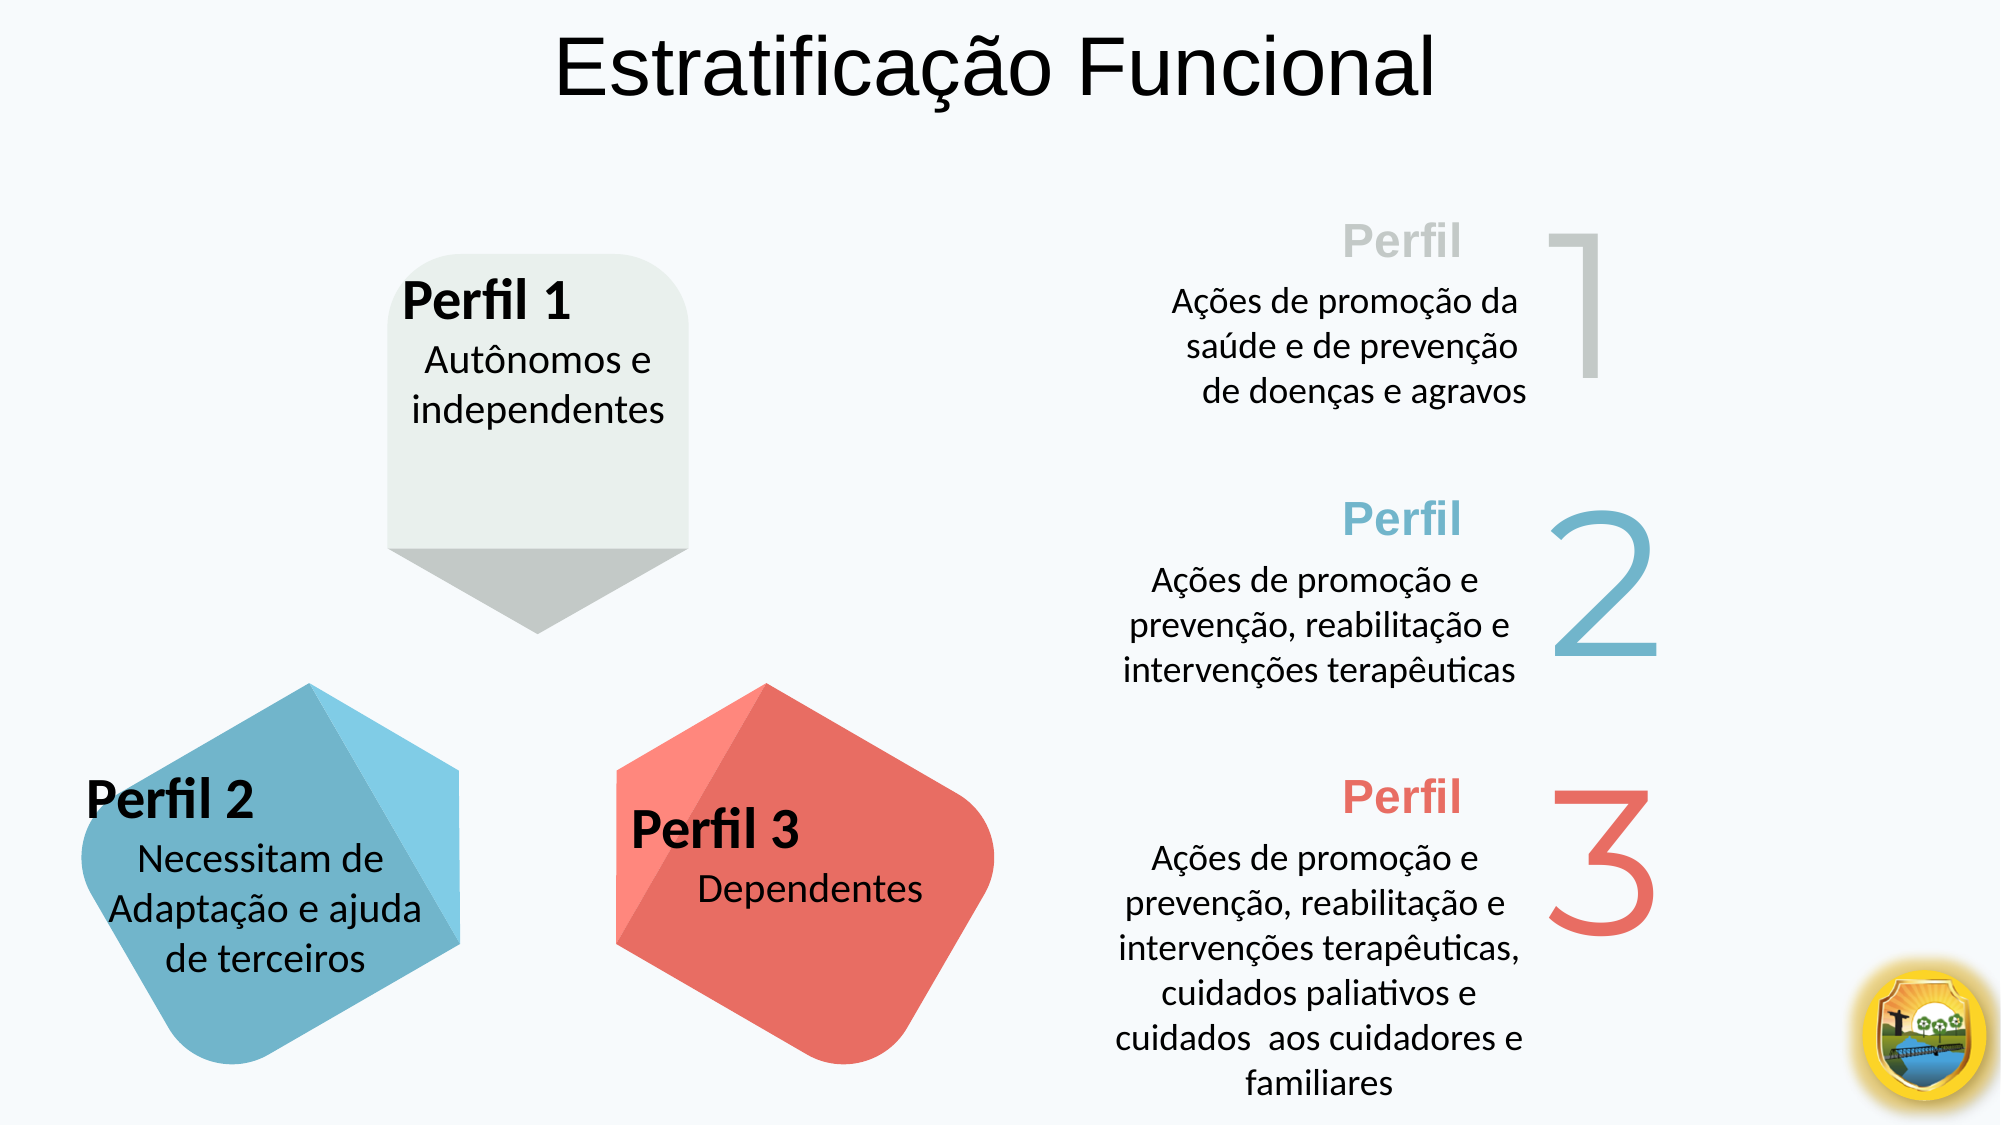

Estratificação Funcional
1
Perfil
Ações de promoção da
saúde e de prevenção
de doenças e agravos
Perfil 1
Autônomos e independentes

2
Perfil
Ações de promoção e
prevenção, reabilitação e intervenções terapêuticas

Perfil 2
Necessitam de
Adaptação e ajuda
de terceiros

Perfil 3
Dependentes
3
Perfil
Ações de promoção e
prevenção, reabilitação e
intervenções terapêuticas, cuidados paliativos e cuidados  aos cuidadores e familiares